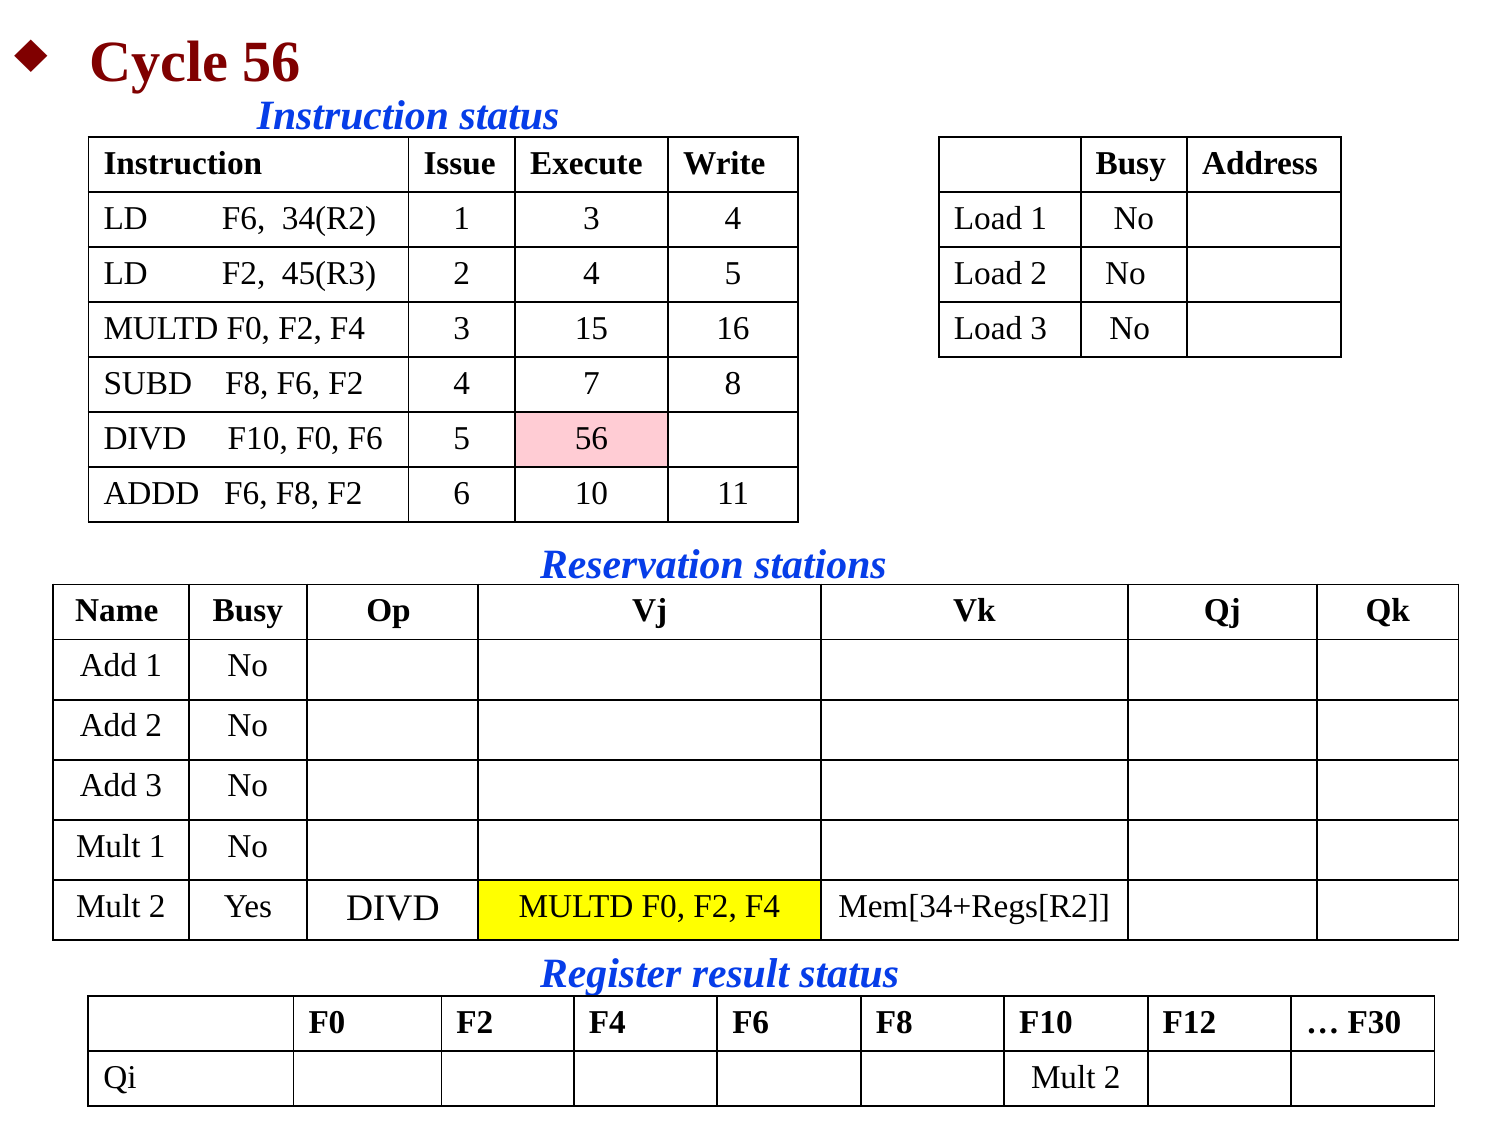

Cycle 56
Instruction status
| Instruction | Issue | Execute | Write |
| --- | --- | --- | --- |
| LD F6, 34(R2) | 1 | 3 | 4 |
| LD F2, 45(R3) | 2 | 4 | 5 |
| MULTD F0, F2, F4 | 3 | 15 | 16 |
| SUBD F8, F6, F2 | 4 | 7 | 8 |
| DIVD F10, F0, F6 | 5 | 56 |  |
| ADDD F6, F8, F2 | 6 | 10 | 11 |
|  | Busy | Address |
| --- | --- | --- |
| Load 1 | No |  |
| Load 2 | No |  |
| Load 3 | No |  |
Reservation stations
| Name | Busy | Op | Vj | Vk | Qj | Qk |
| --- | --- | --- | --- | --- | --- | --- |
| Add 1 | No |  |  |  |  |  |
| Add 2 | No |  |  |  |  |  |
| Add 3 | No |  |  |  |  |  |
| Mult 1 | No |  |  |  |  |  |
| Mult 2 | Yes | DIVD | MULTD F0, F2, F4 | Mem[34+Regs[R2]] |  |  |
Register result status
|  | F0 | F2 | F4 | F6 | F8 | F10 | F12 | … F30 |
| --- | --- | --- | --- | --- | --- | --- | --- | --- |
| Qi |  |  |  |  |  | Mult 2 |  |  |